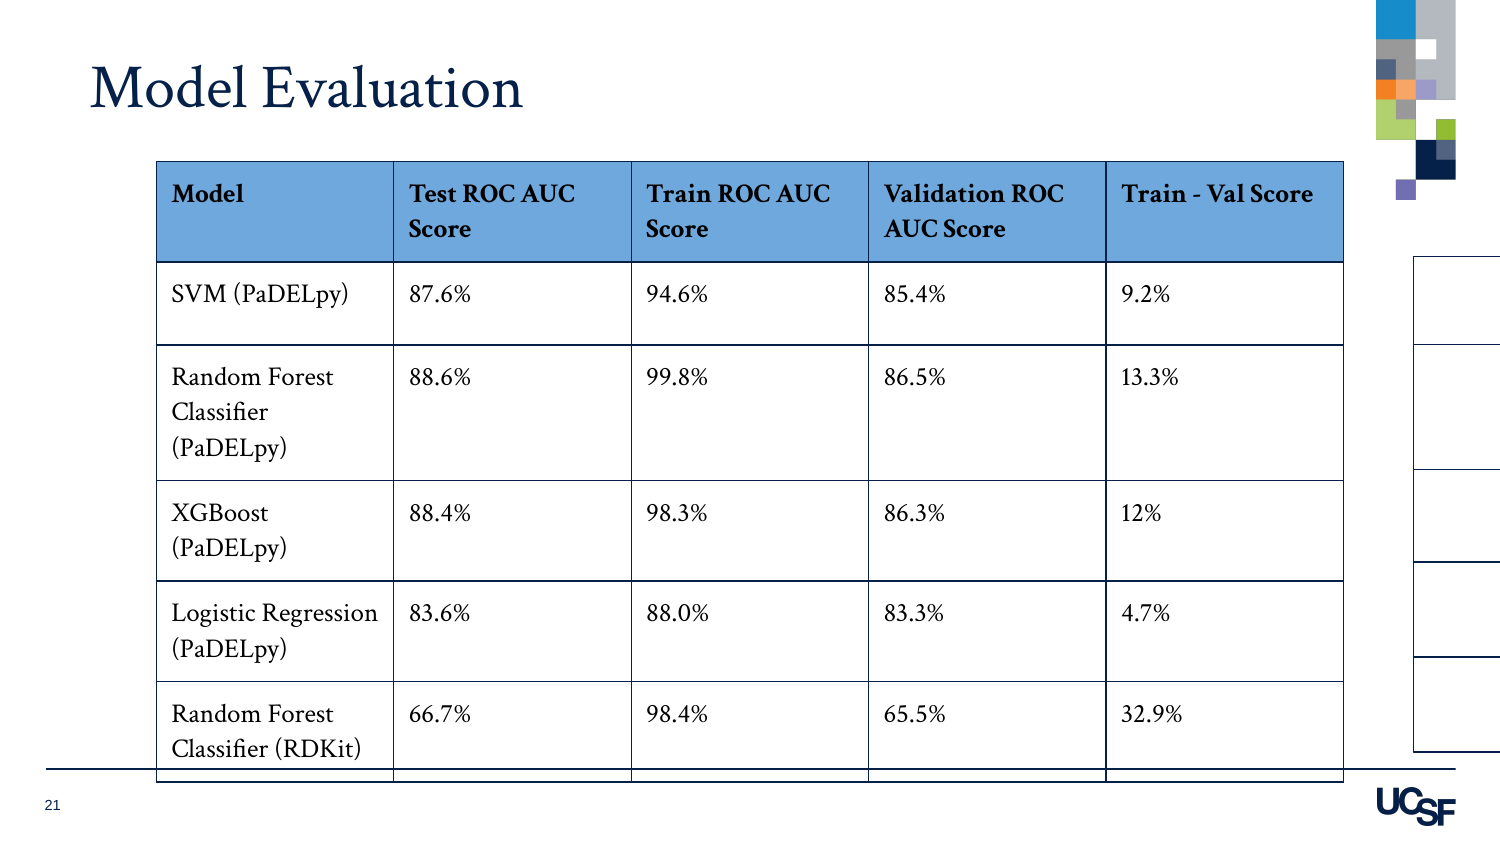

# Model Evaluation
| Model | Test ROC AUC Score | Train ROC AUC Score | Validation ROC AUC Score | Train - Val Score |
| --- | --- | --- | --- | --- |
| SVM (PaDELpy) | 87.6% | 94.6% | 85.4% | 9.2% |
| Random Forest Classifier (PaDELpy) | 88.6% | 99.8% | 86.5% | 13.3% |
| XGBoost (PaDELpy) | 88.4% | 98.3% | 86.3% | 12% |
| Logistic Regression (PaDELpy) | 83.6% | 88.0% | 83.3% | 4.7% |
| Random Forest Classifier (RDKit) | 66.7% | 98.4% | 65.5% | 32.9% |

21